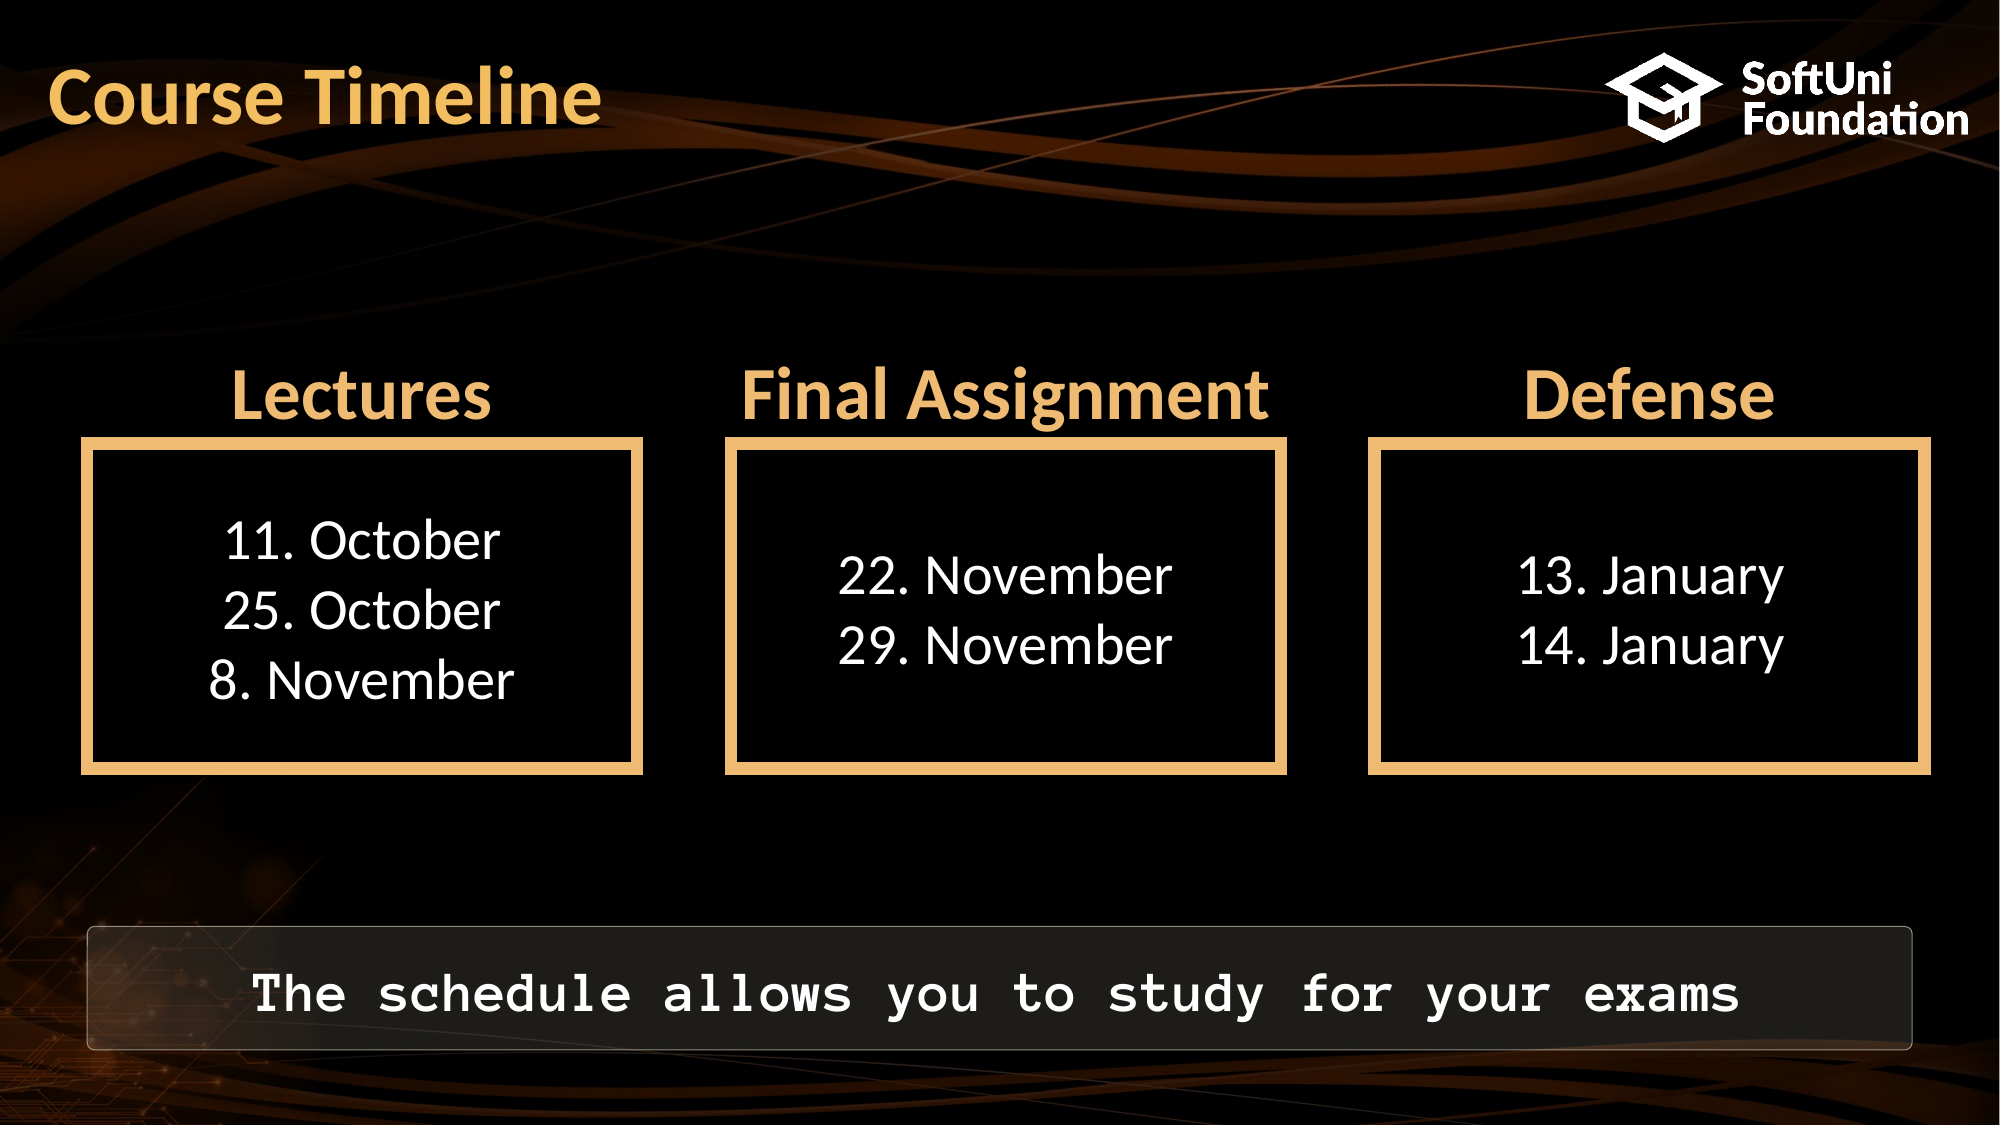

# Course Timeline
Lectures
11. October
25. October
8. November
Final Assignment
22. November
29. November
Defense
13. January
14. January
The schedule allows you to study for your exams